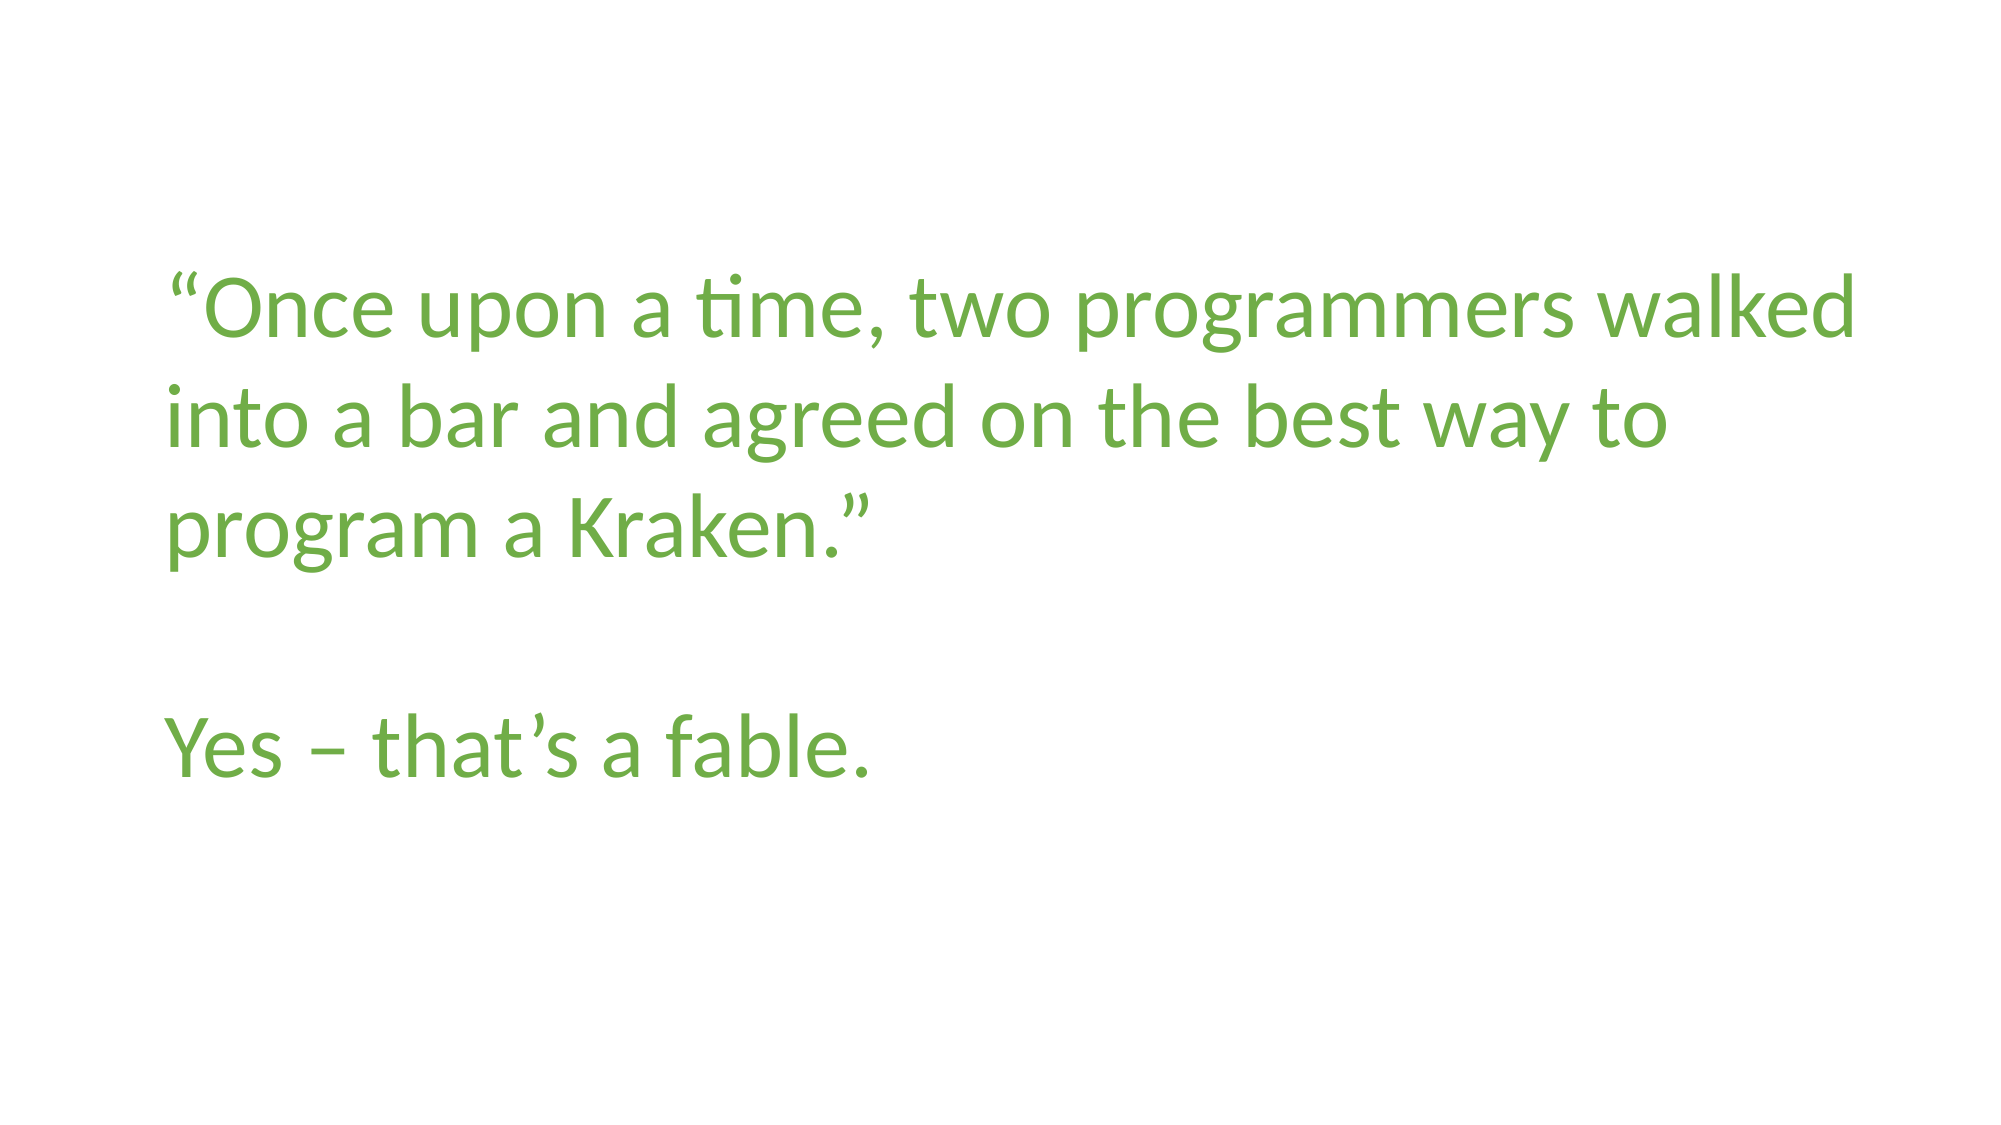

“Once upon a time, two programmers walked into a bar and agreed on the best way to program a Kraken.”

Yes – that’s a fable.